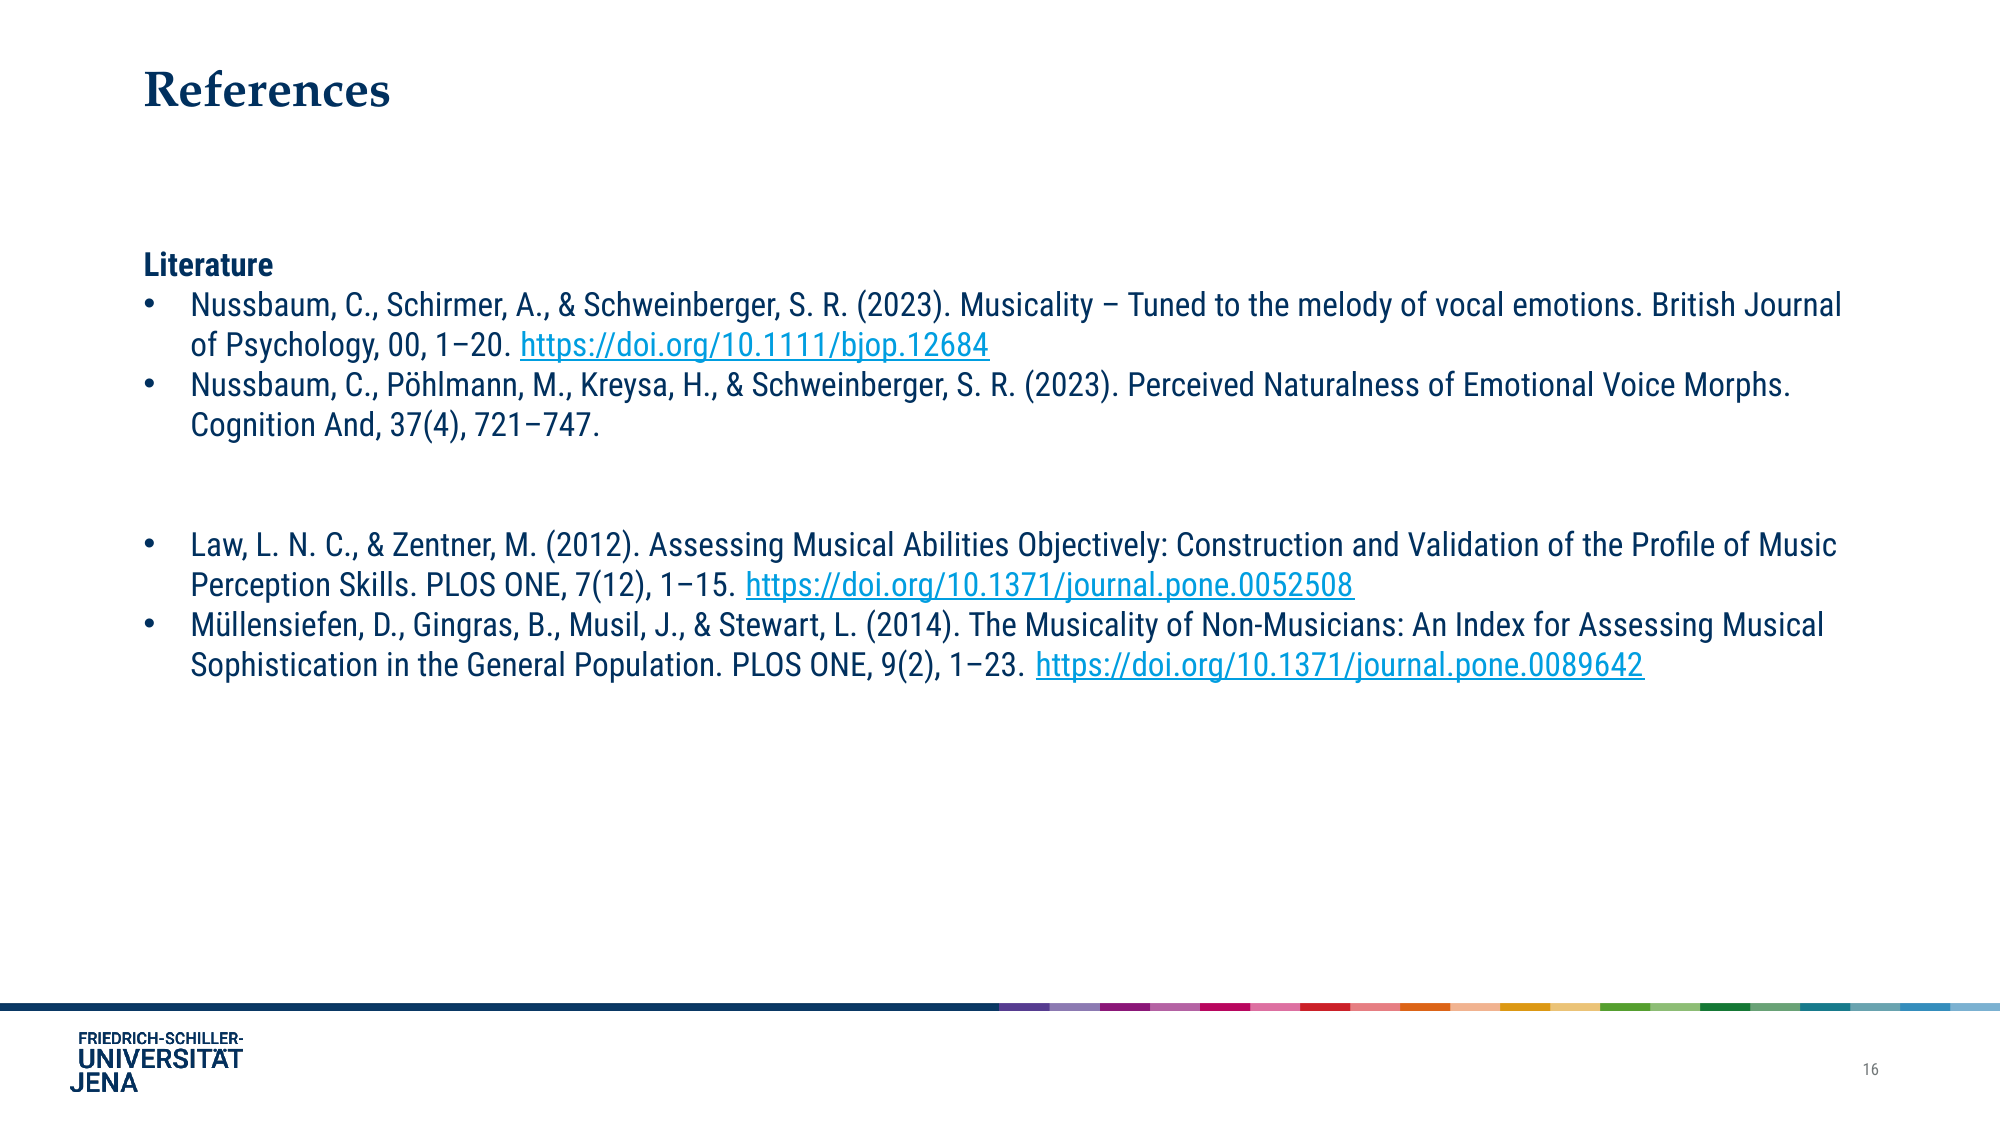

# References
Literature
Nussbaum, C., Schirmer, A., & Schweinberger, S. R. (2023). Musicality – Tuned to the melody of vocal emotions. British Journal of Psychology, 00, 1–20. https://doi.org/10.1111/bjop.12684
Nussbaum, C., Pöhlmann, M., Kreysa, H., & Schweinberger, S. R. (2023). Perceived Naturalness of Emotional Voice Morphs. Cognition And, 37(4), 721–747.

Law, L. N. C., & Zentner, M. (2012). Assessing Musical Abilities Objectively: Construction and Validation of the Profile of Music Perception Skills. PLOS ONE, 7(12), 1–15. https://doi.org/10.1371/journal.pone.0052508
Müllensiefen, D., Gingras, B., Musil, J., & Stewart, L. (2014). The Musicality of Non-Musicians: An Index for Assessing Musical Sophistication in the General Population. PLOS ONE, 9(2), 1–23. https://doi.org/10.1371/journal.pone.0089642